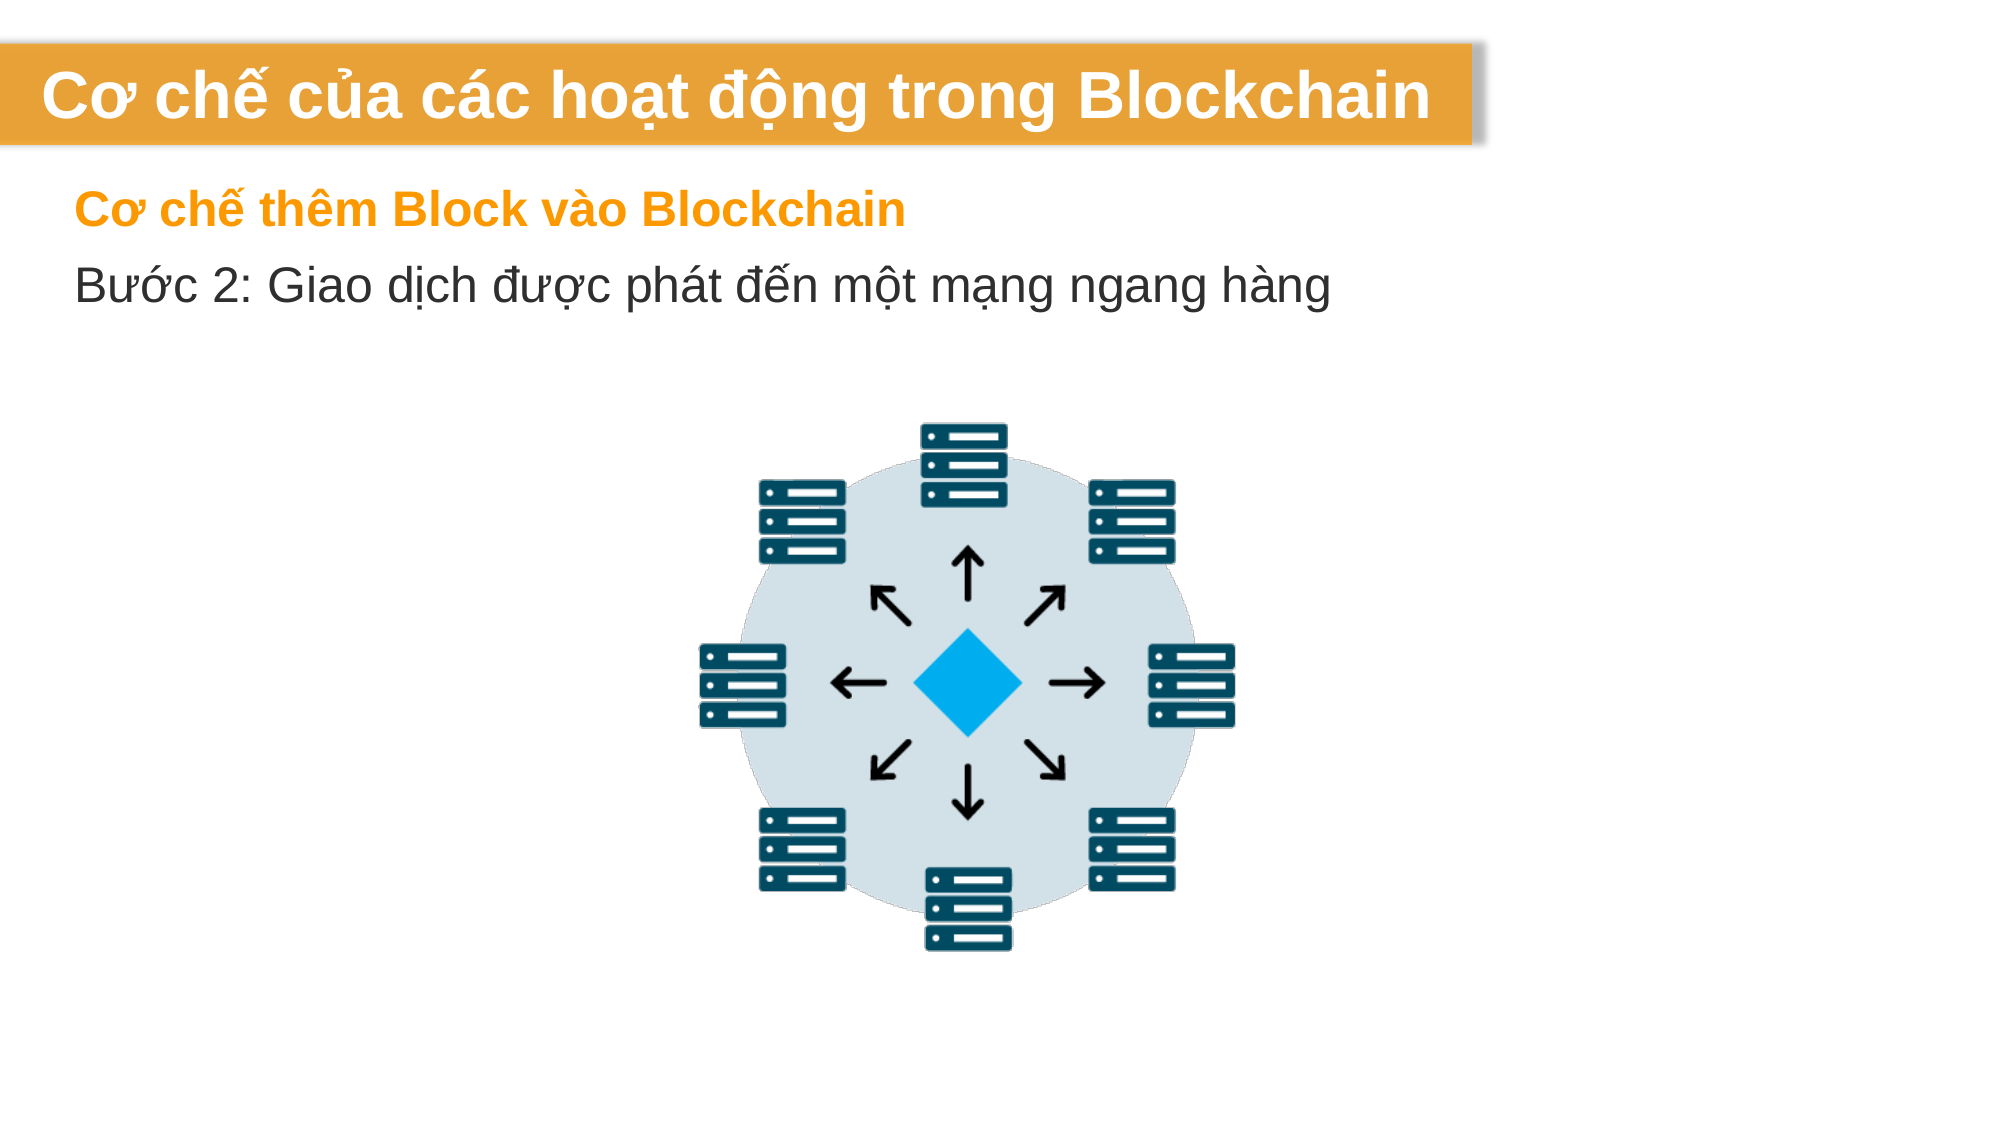

# Cơ chế của các hoạt động trong Blockchain
Cơ chế thêm Block vào Blockchain
Bước 2: Giao dịch được phát đến một mạng ngang hàng